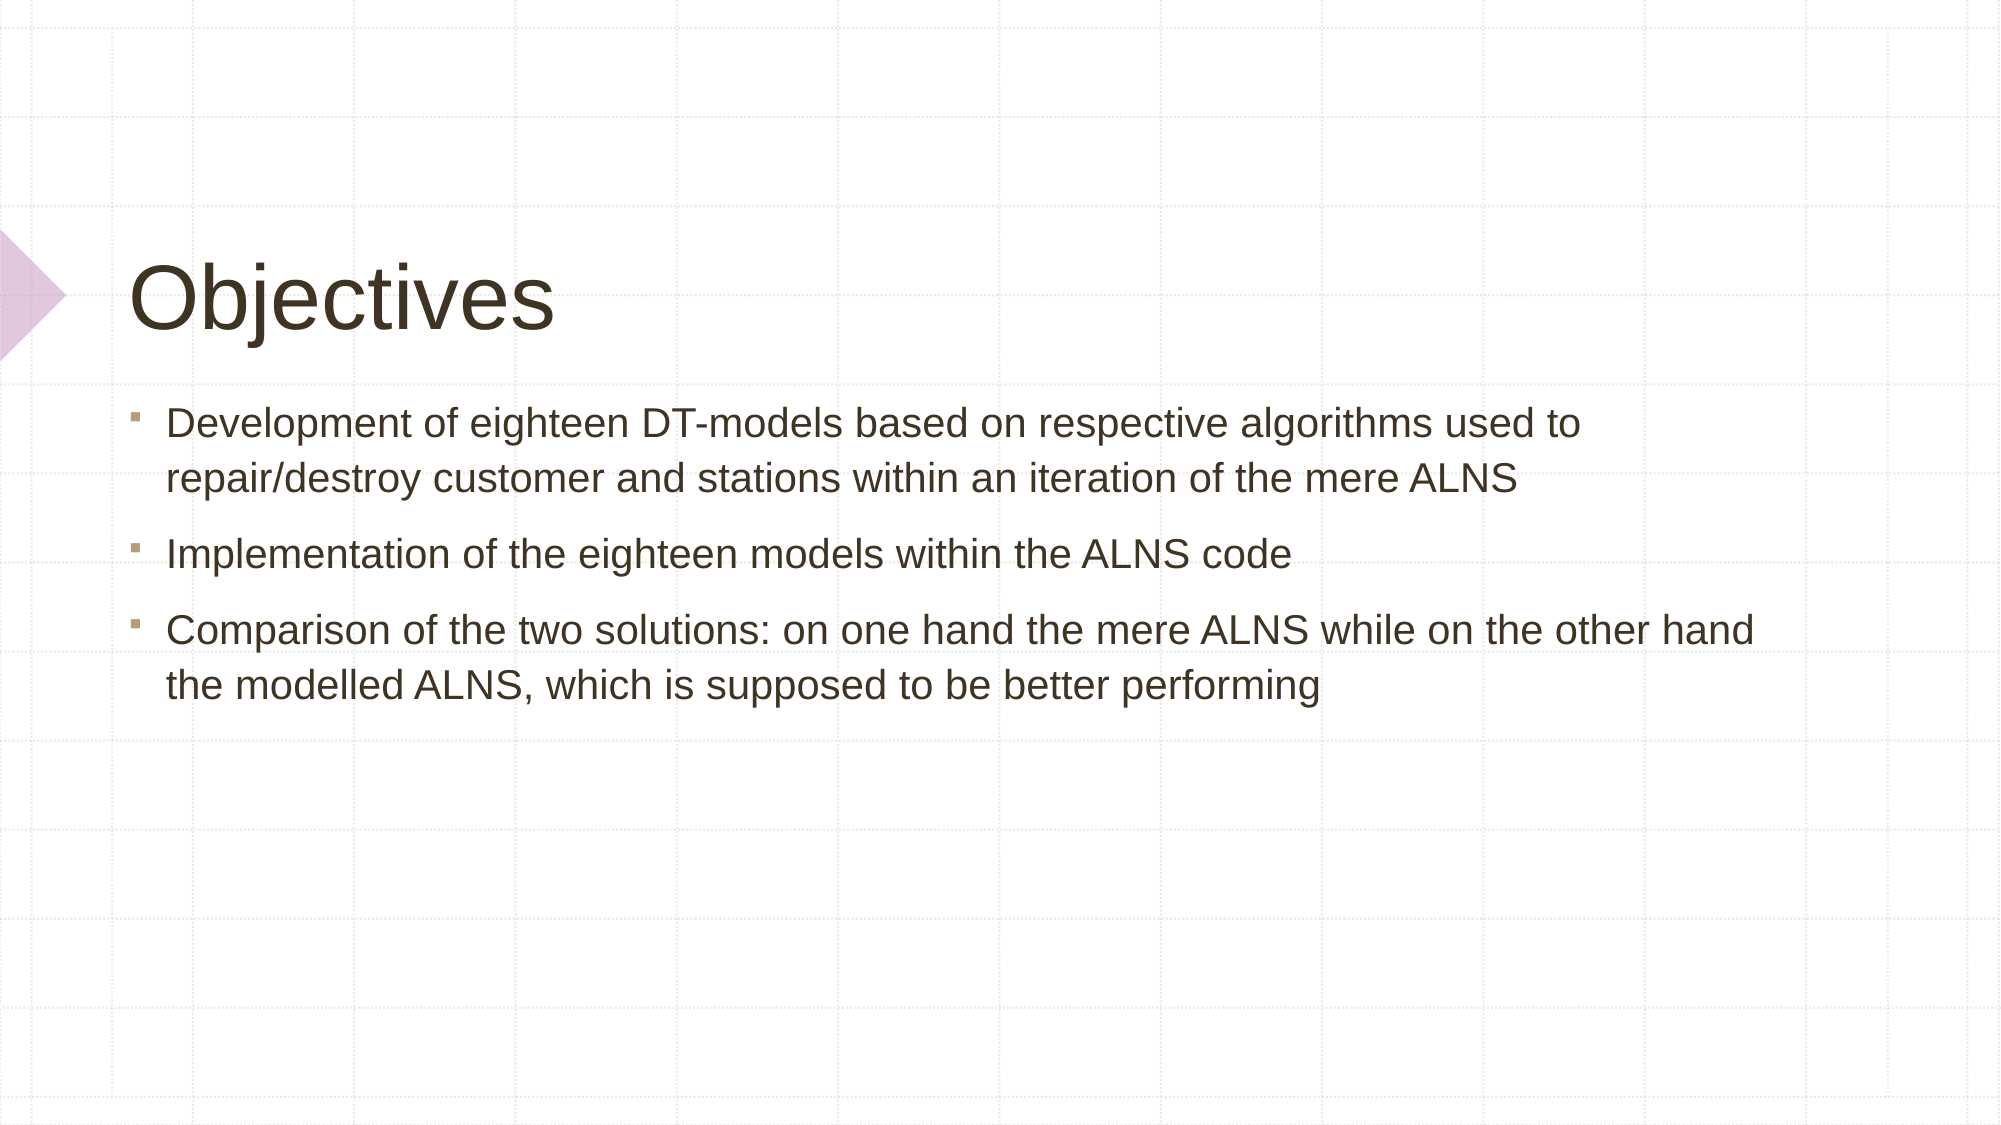

# Objectives
Development of eighteen DT-models based on respective algorithms used to repair/destroy customer and stations within an iteration of the mere ALNS
Implementation of the eighteen models within the ALNS code
Comparison of the two solutions: on one hand the mere ALNS while on the other hand the modelled ALNS, which is supposed to be better performing